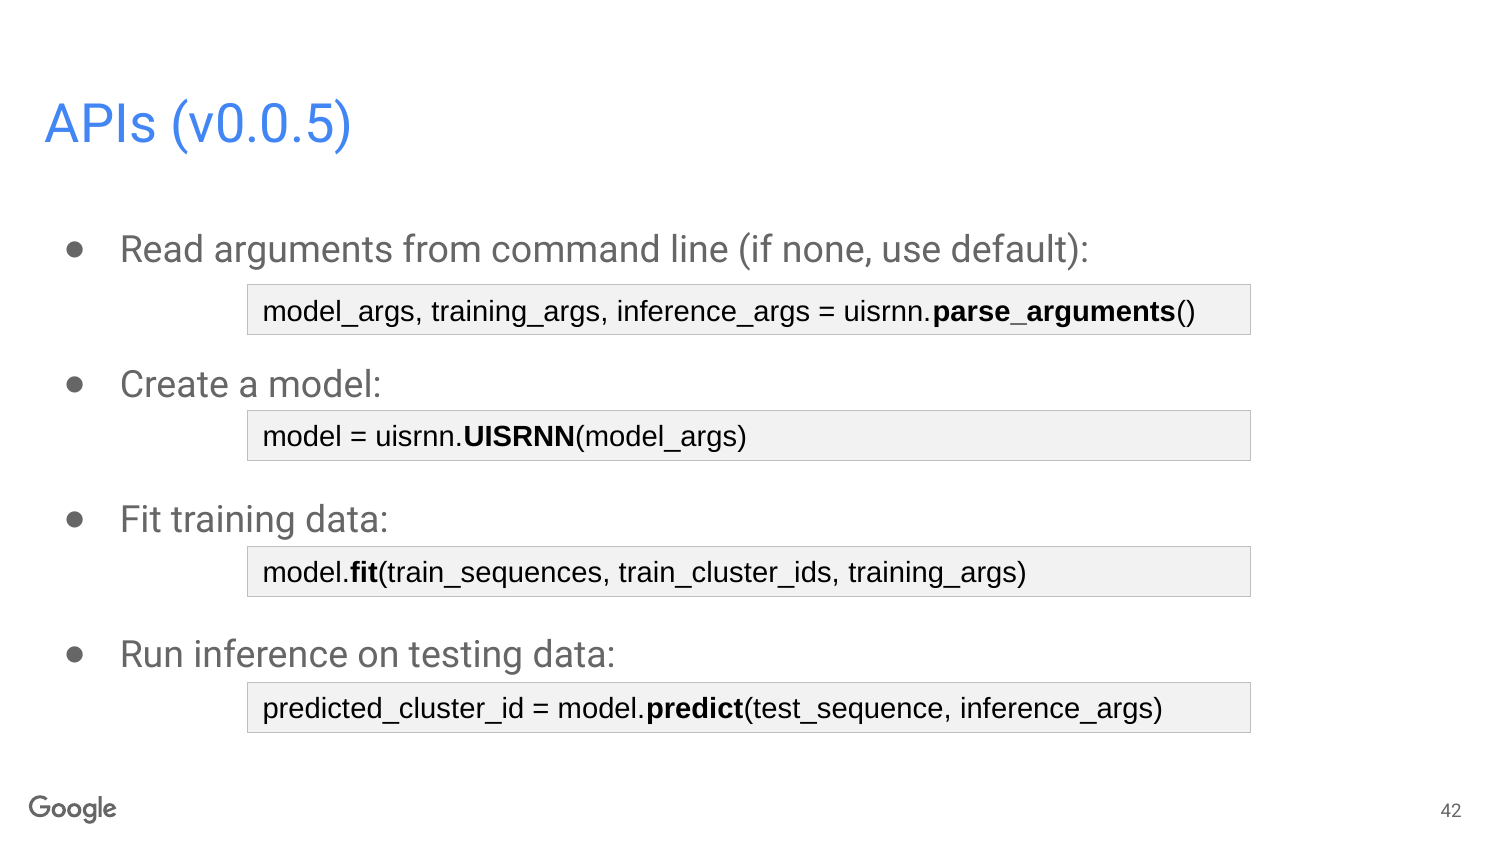

# APIs (v0.0.5)
Read arguments from command line (if none, use default):

Create a model:

Fit training data:

Run inference on testing data:
model_args, training_args, inference_args = uisrnn.parse_arguments()
model = uisrnn.UISRNN(model_args)
model.fit(train_sequences, train_cluster_ids, training_args)
predicted_cluster_id = model.predict(test_sequence, inference_args)
42